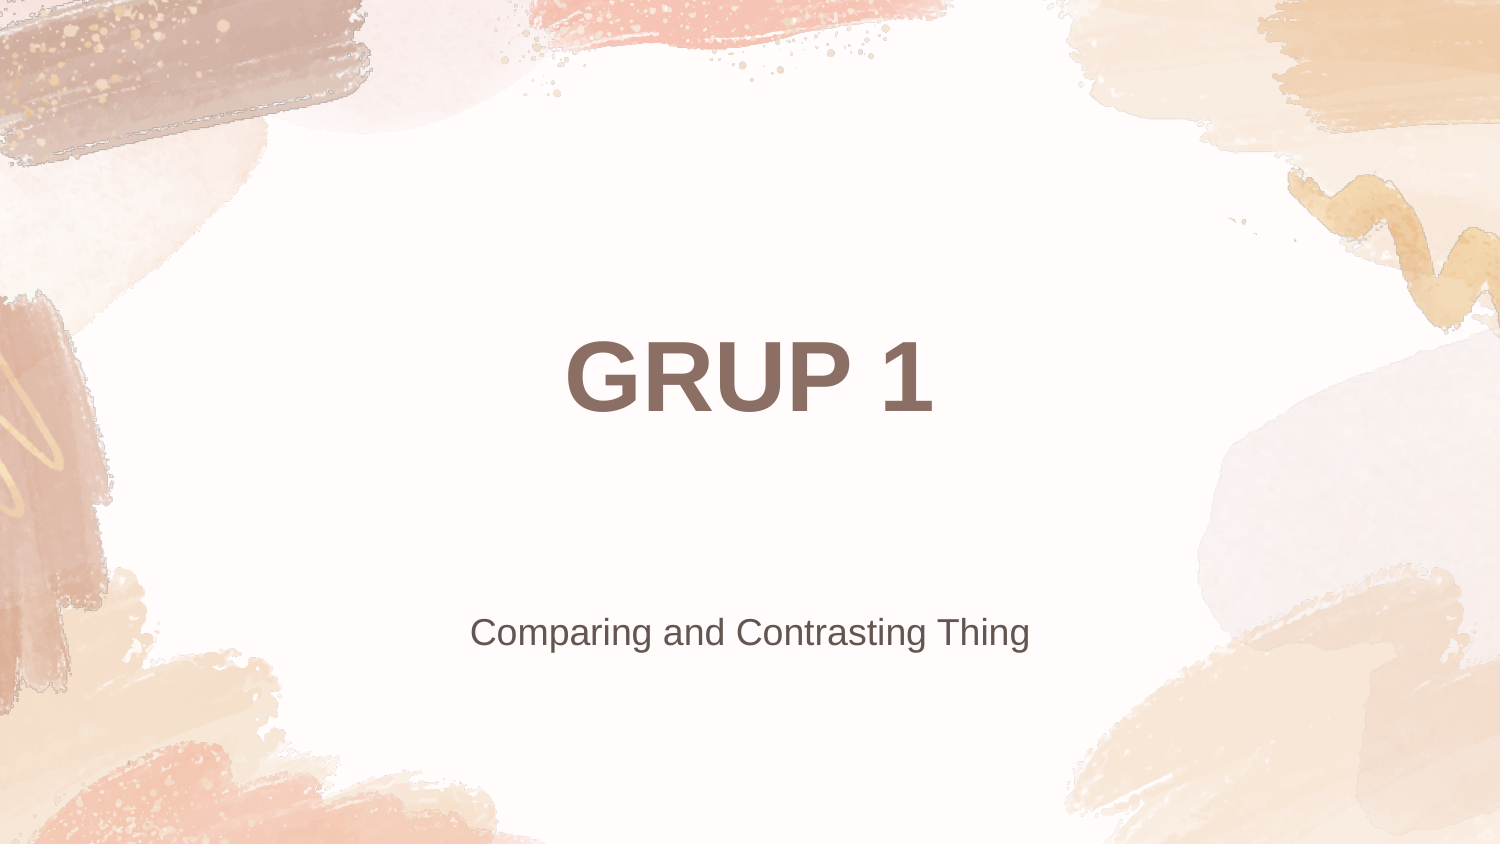

# GRUP 1
Comparing and Contrasting Thing